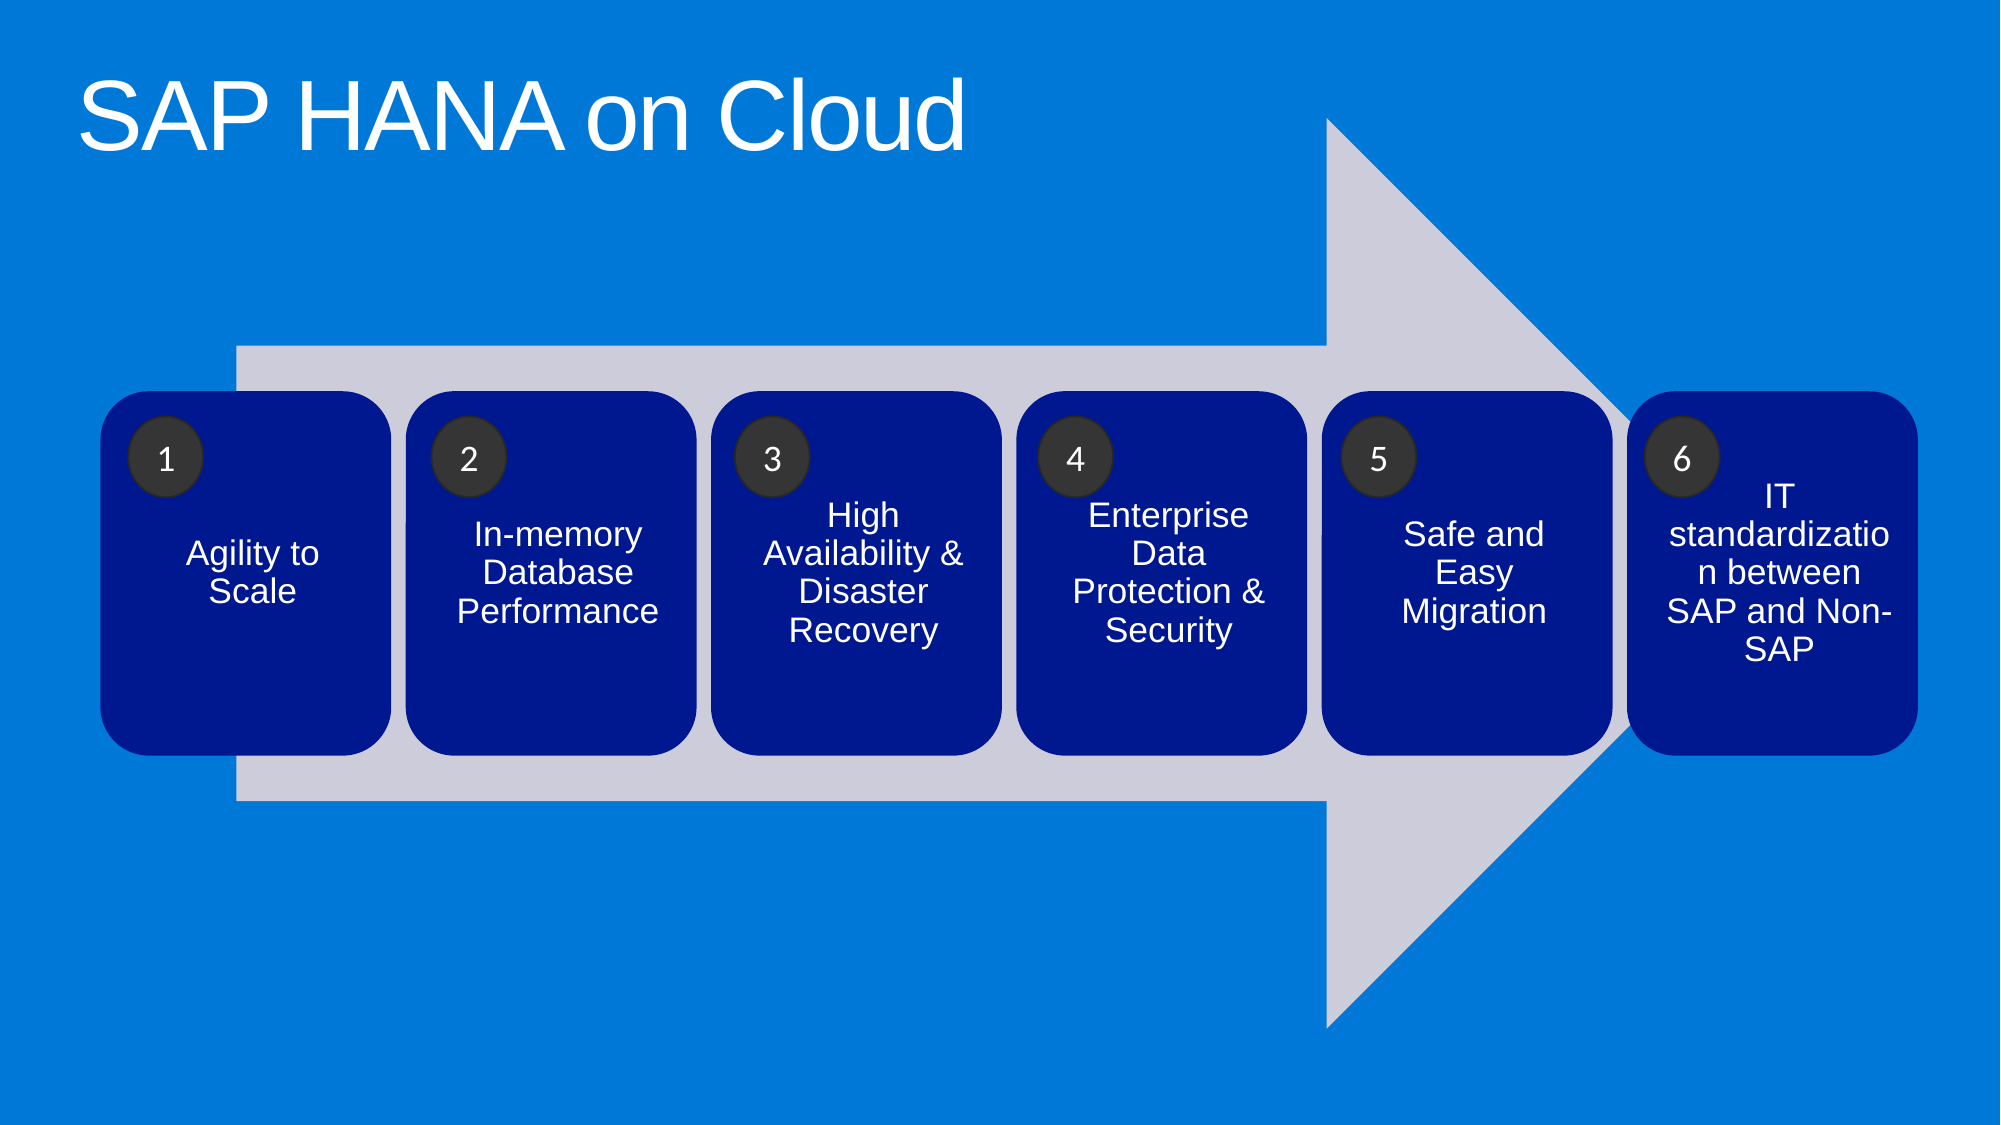

SAP HANA on Cloud
Agility to Scale
In-memory Database Performance
High Availability & Disaster Recovery
Enterprise Data Protection & Security
Safe and Easy Migration
IT standardization between SAP and Non-SAP
6
4
5
2
3
1